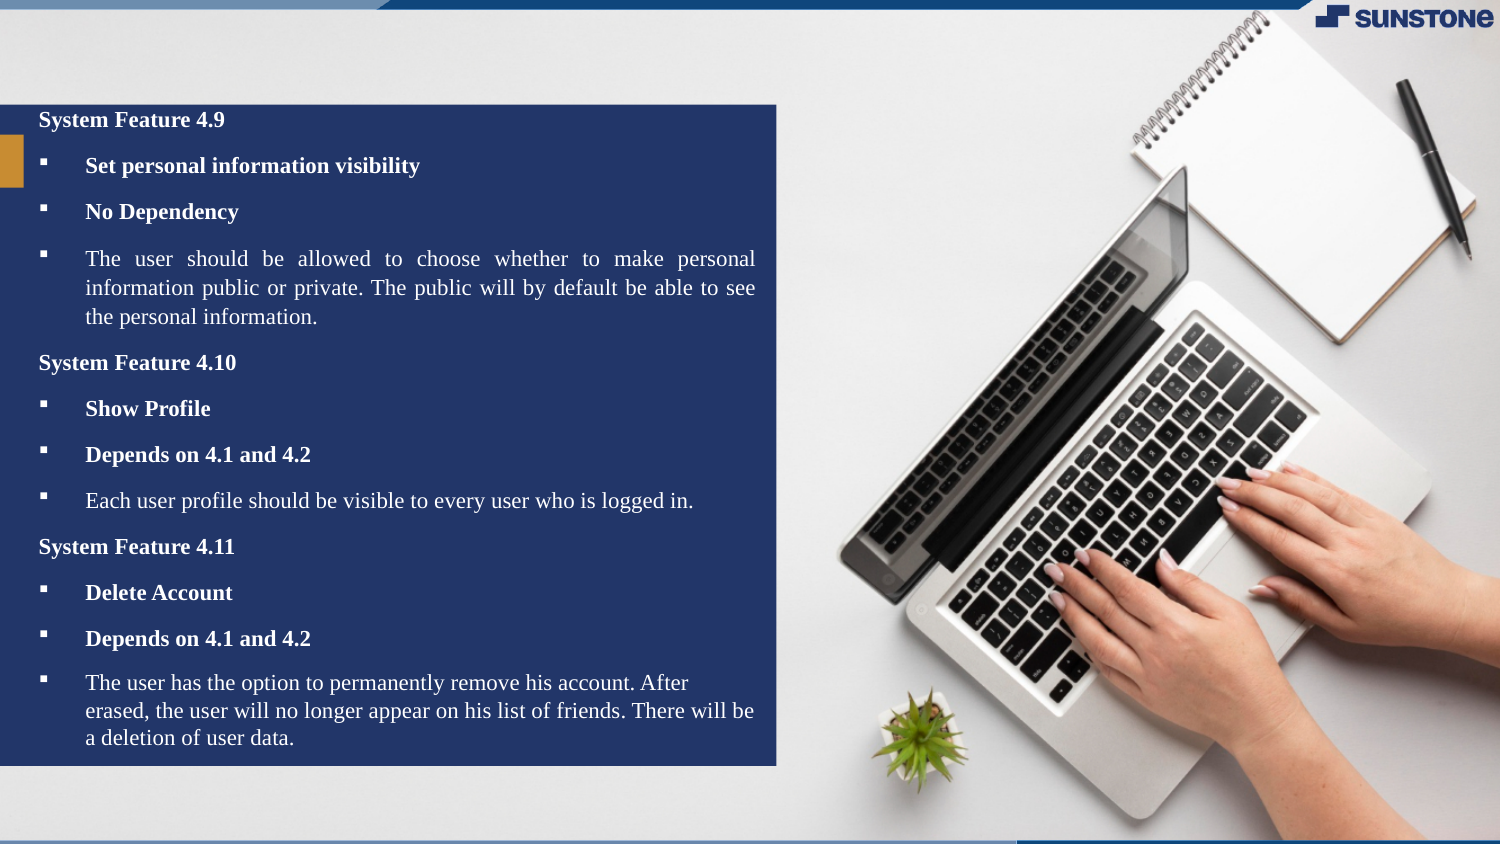

System Feature 4.9
Set personal information visibility
No Dependency
The user should be allowed to choose whether to make personal information public or private. The public will by default be able to see the personal information.
System Feature 4.10
Show Profile
Depends on 4.1 and 4.2
Each user profile should be visible to every user who is logged in.
System Feature 4.11
Delete Account
Depends on 4.1 and 4.2
The user has the option to permanently remove his account. After erased, the user will no longer appear on his list of friends. There will be a deletion of user data.